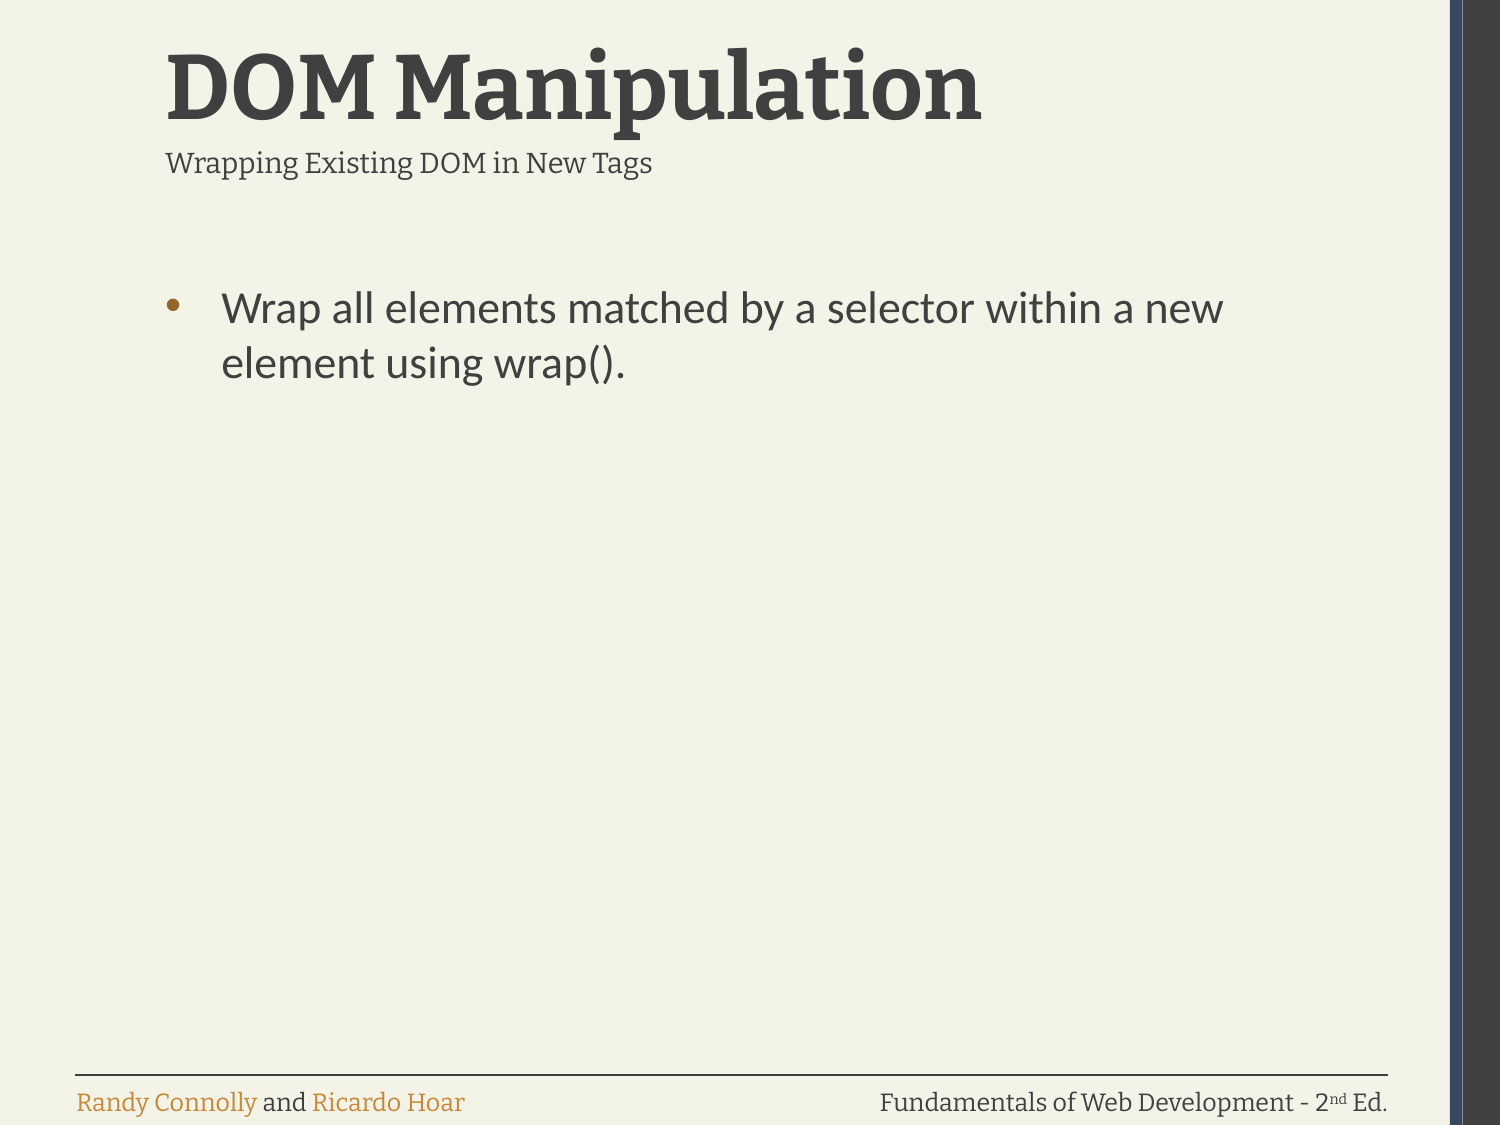

# DOM Manipulation
Wrapping Existing DOM in New Tags
Wrap all elements matched by a selector within a new element using wrap().